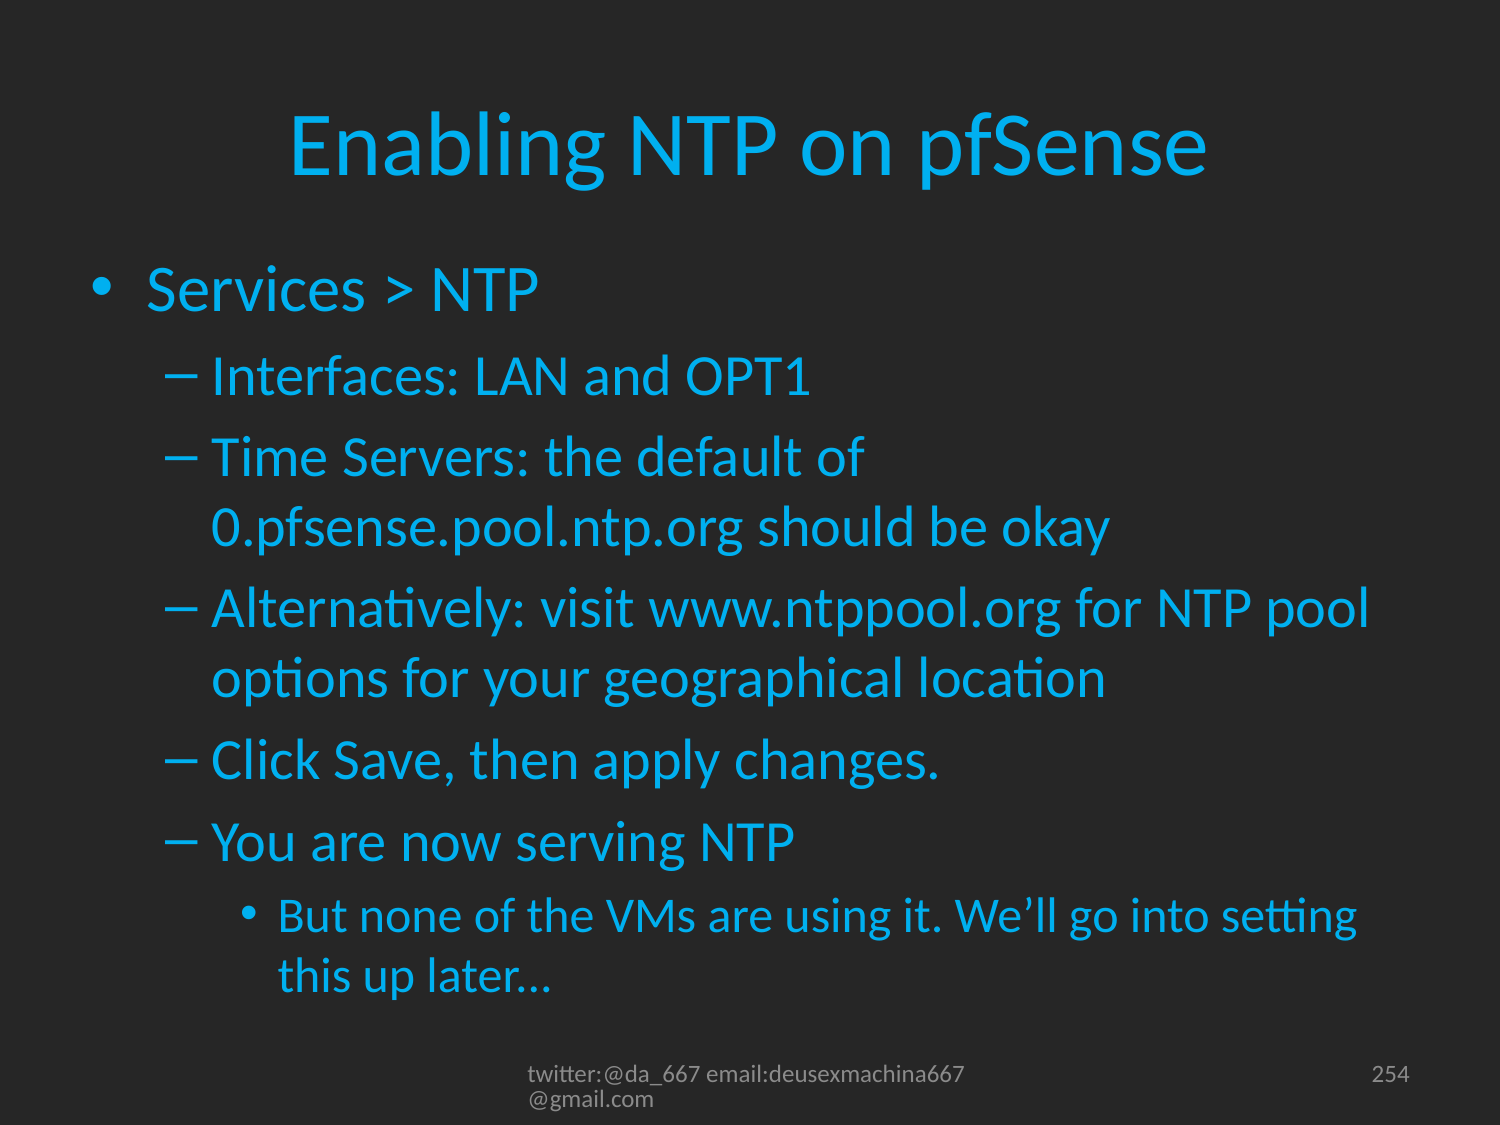

# Enabling NTP on pfSense
Services > NTP
Interfaces: LAN and OPT1
Time Servers: the default of 0.pfsense.pool.ntp.org should be okay
Alternatively: visit www.ntppool.org for NTP pool options for your geographical location
Click Save, then apply changes.
You are now serving NTP
But none of the VMs are using it. We’ll go into setting this up later...
twitter:@da_667 email:deusexmachina667@gmail.com
254